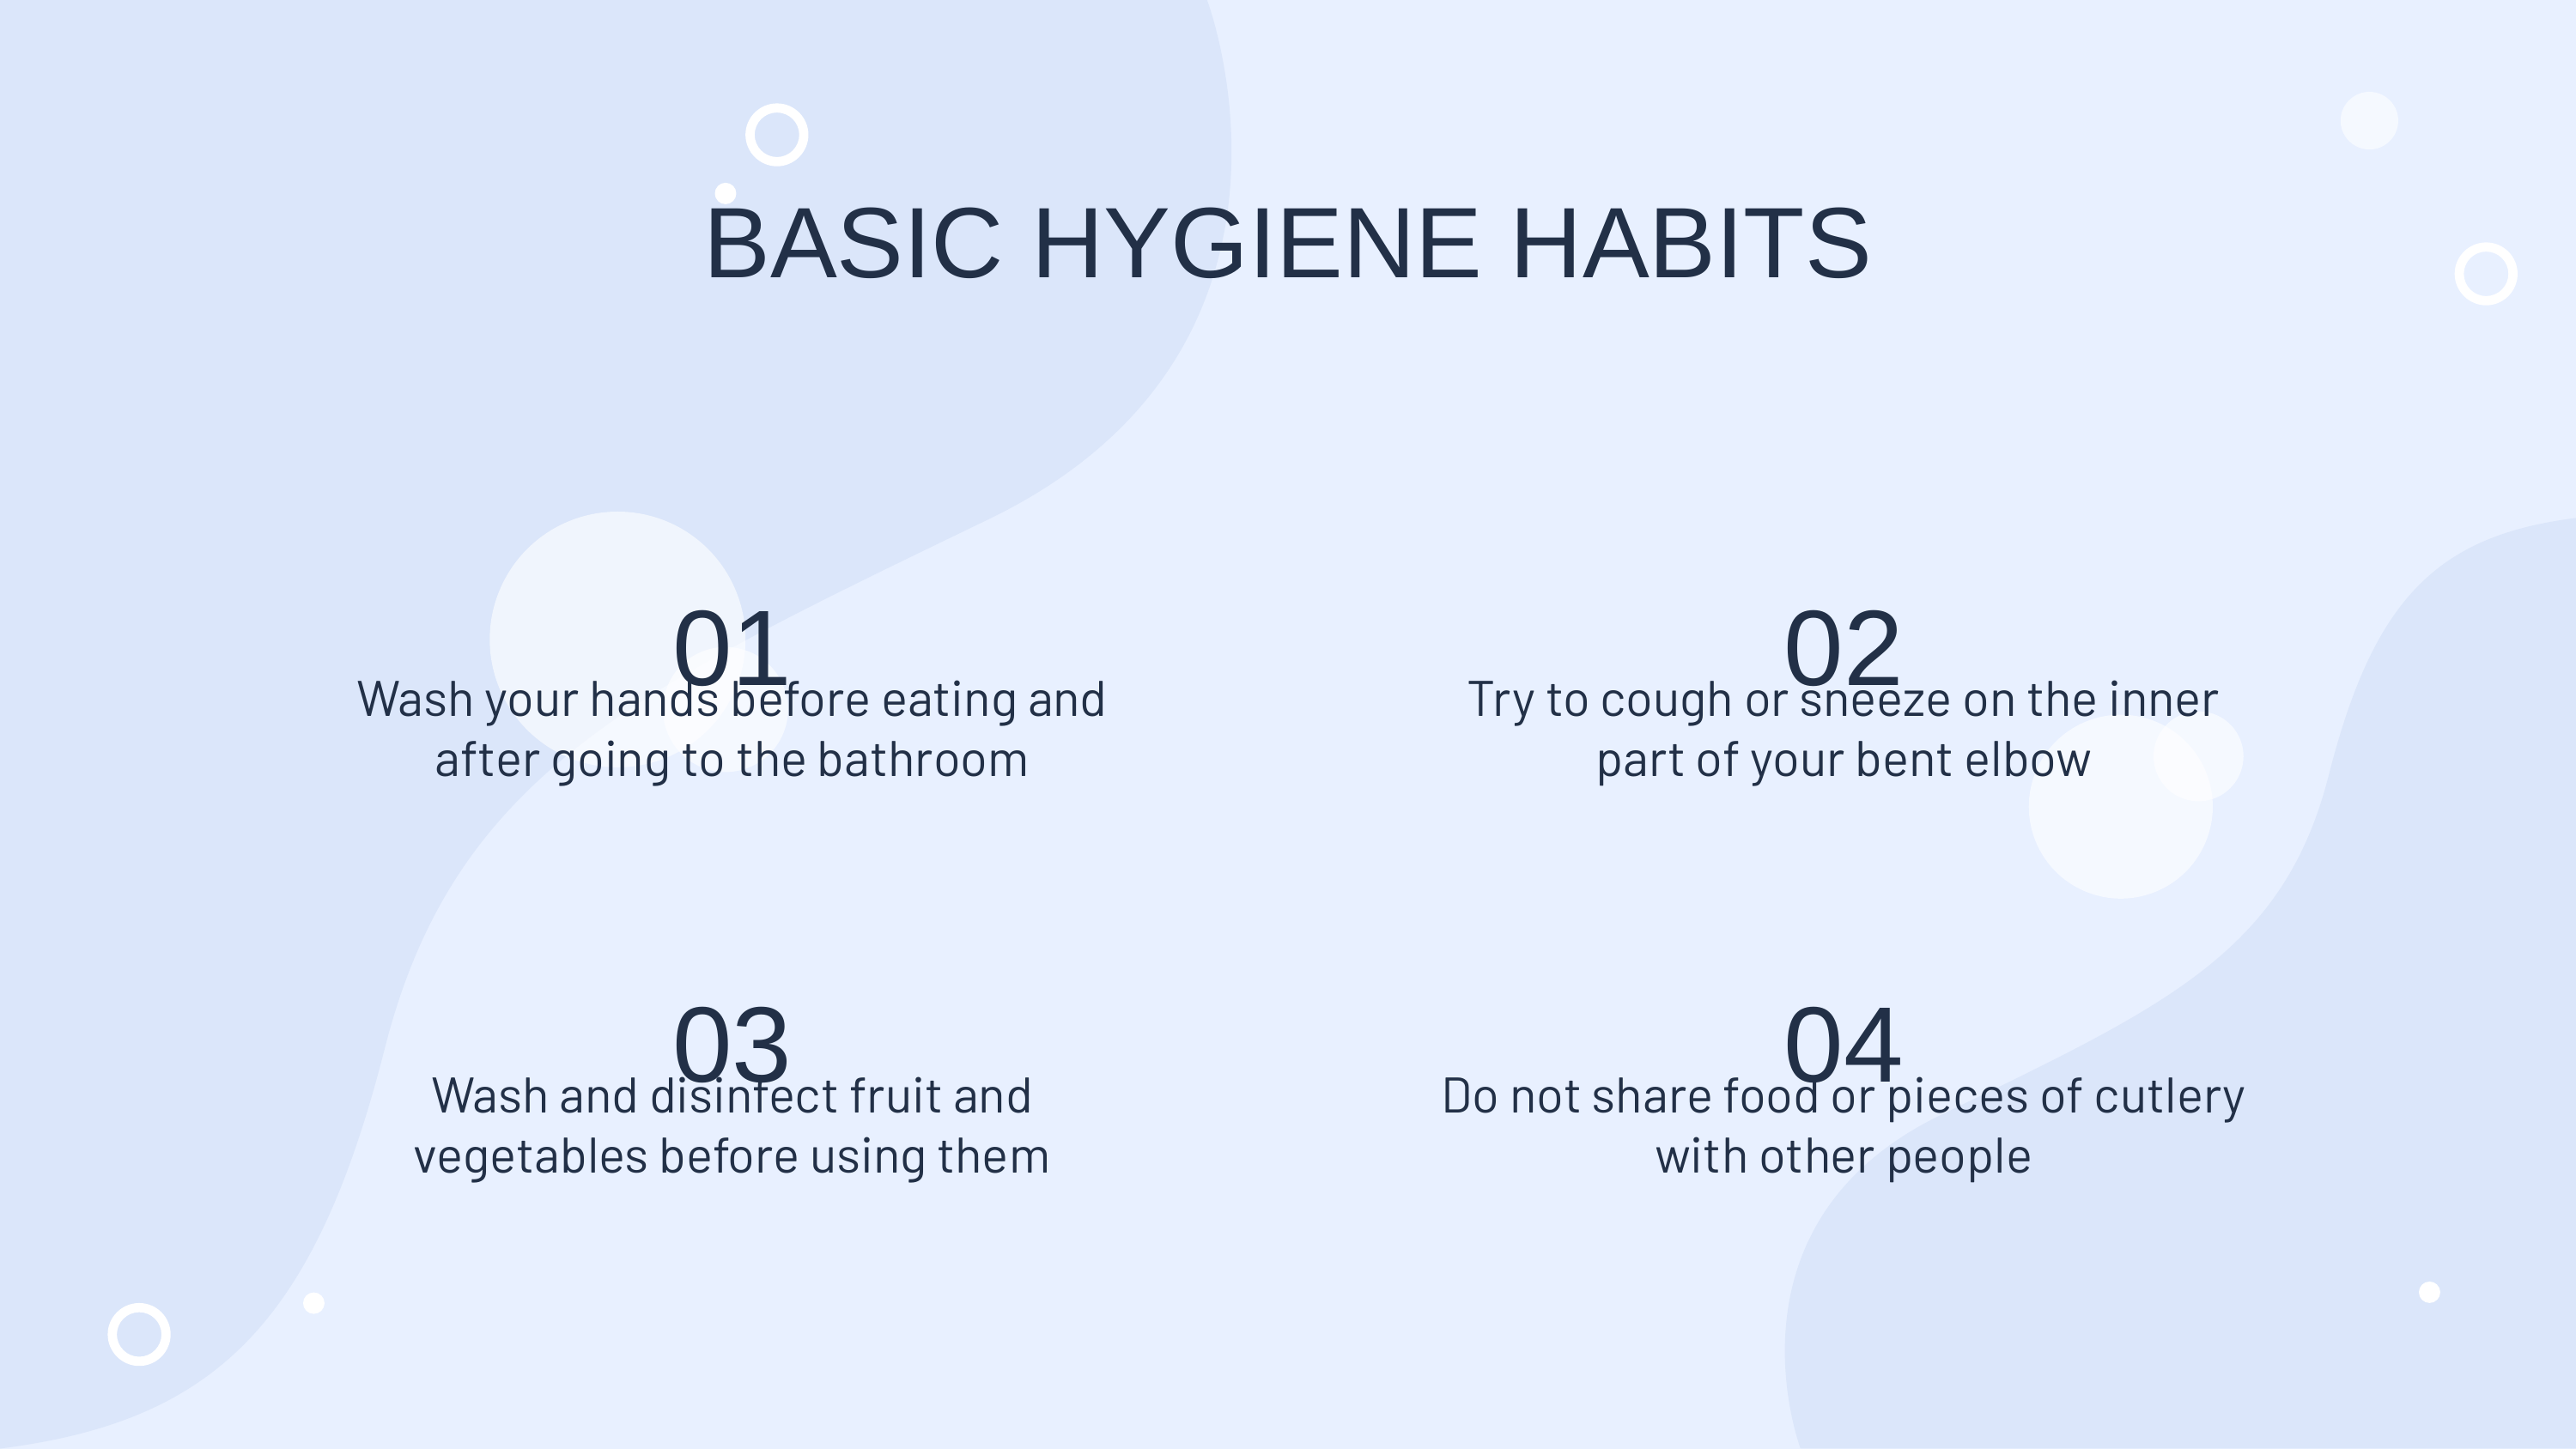

# BASIC HYGIENE HABITS
02
01
Try to cough or sneeze on the inner part of your bent elbow
Wash your hands before eating and after going to the bathroom
03
04
Wash and disinfect fruit and vegetables before using them
Do not share food or pieces of cutlery with other people